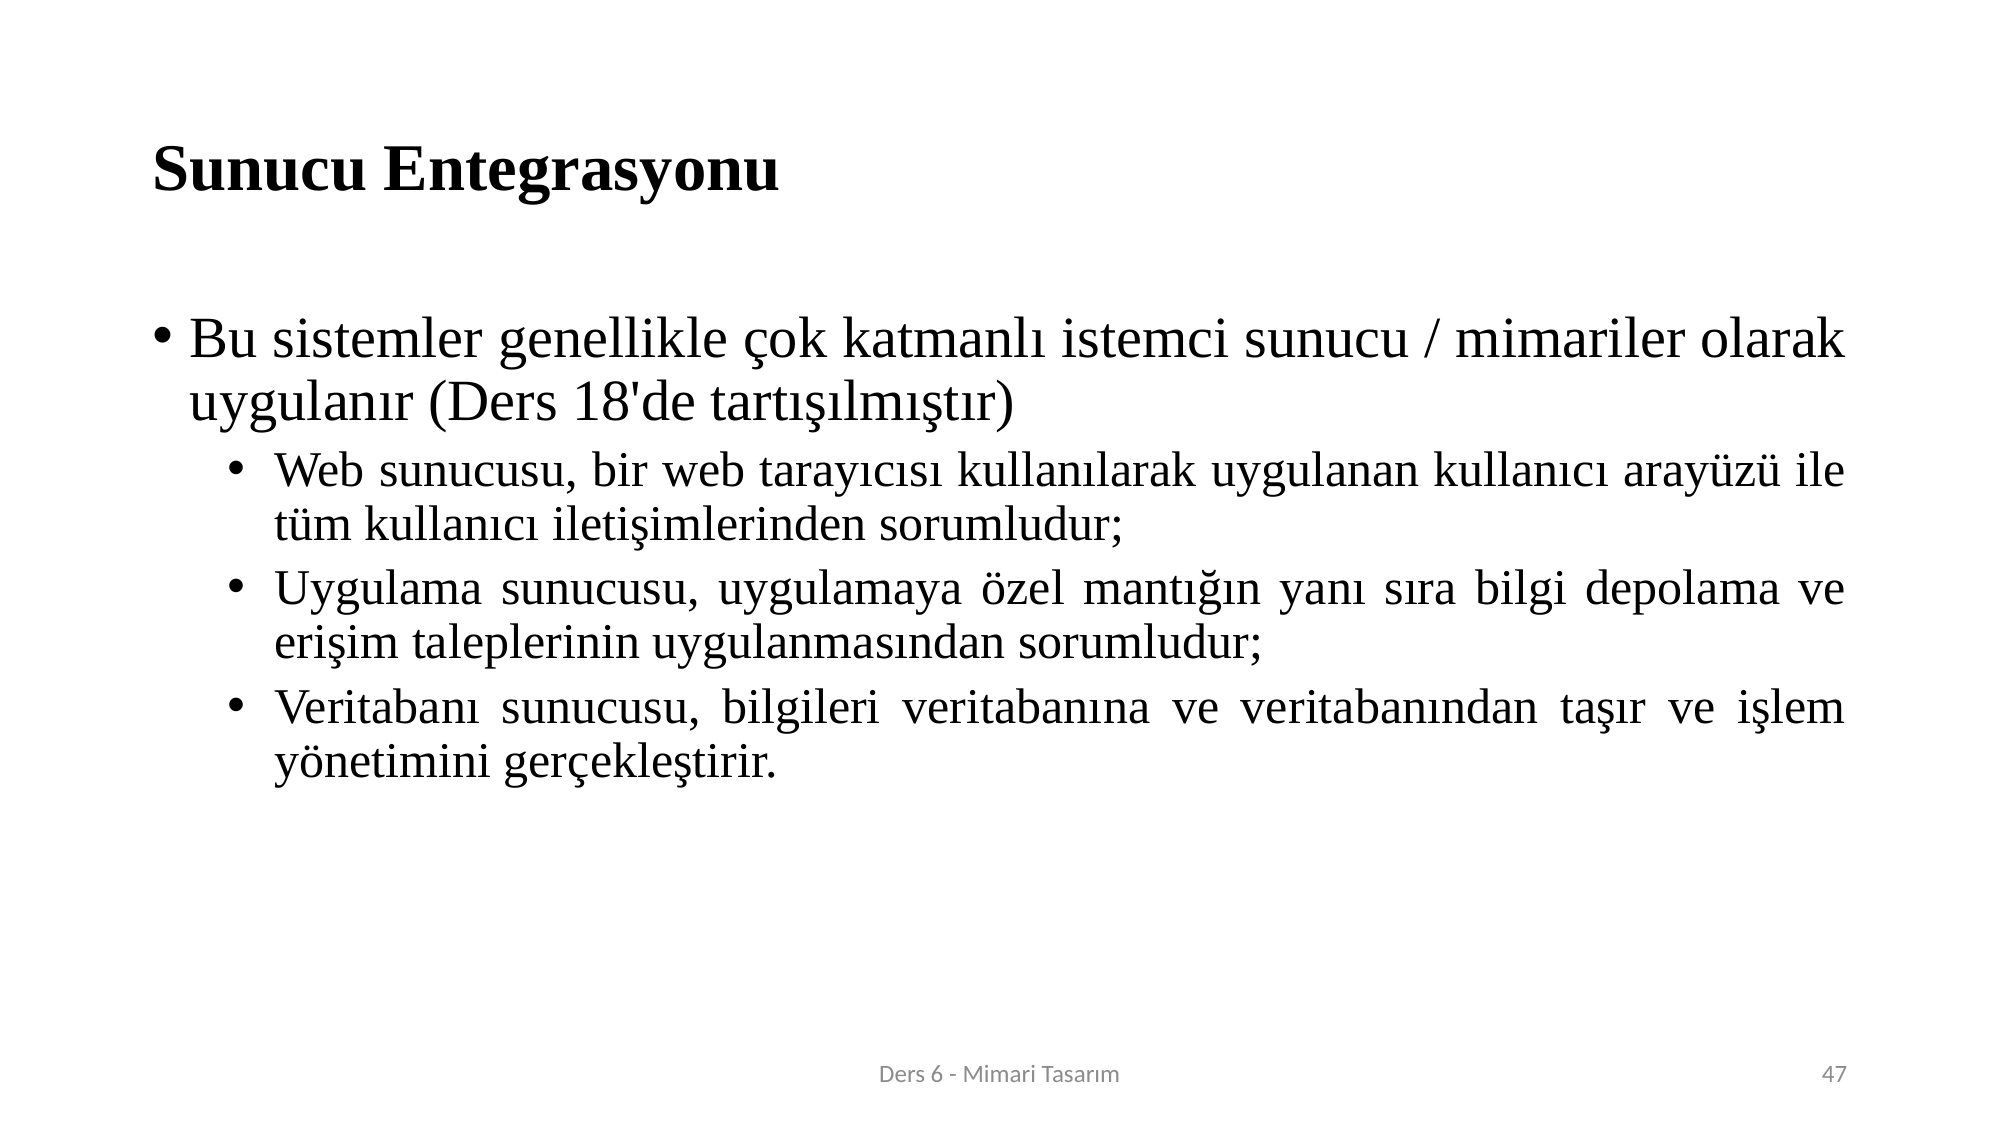

# Sunucu Entegrasyonu
Bu sistemler genellikle çok katmanlı istemci sunucu / mimariler olarak uygulanır (Ders 18'de tartışılmıştır)
Web sunucusu, bir web tarayıcısı kullanılarak uygulanan kullanıcı arayüzü ile tüm kullanıcı iletişimlerinden sorumludur;
Uygulama sunucusu, uygulamaya özel mantığın yanı sıra bilgi depolama ve erişim taleplerinin uygulanmasından sorumludur;
Veritabanı sunucusu, bilgileri veritabanına ve veritabanından taşır ve işlem yönetimini gerçekleştirir.
Ders 6 - Mimari Tasarım
47